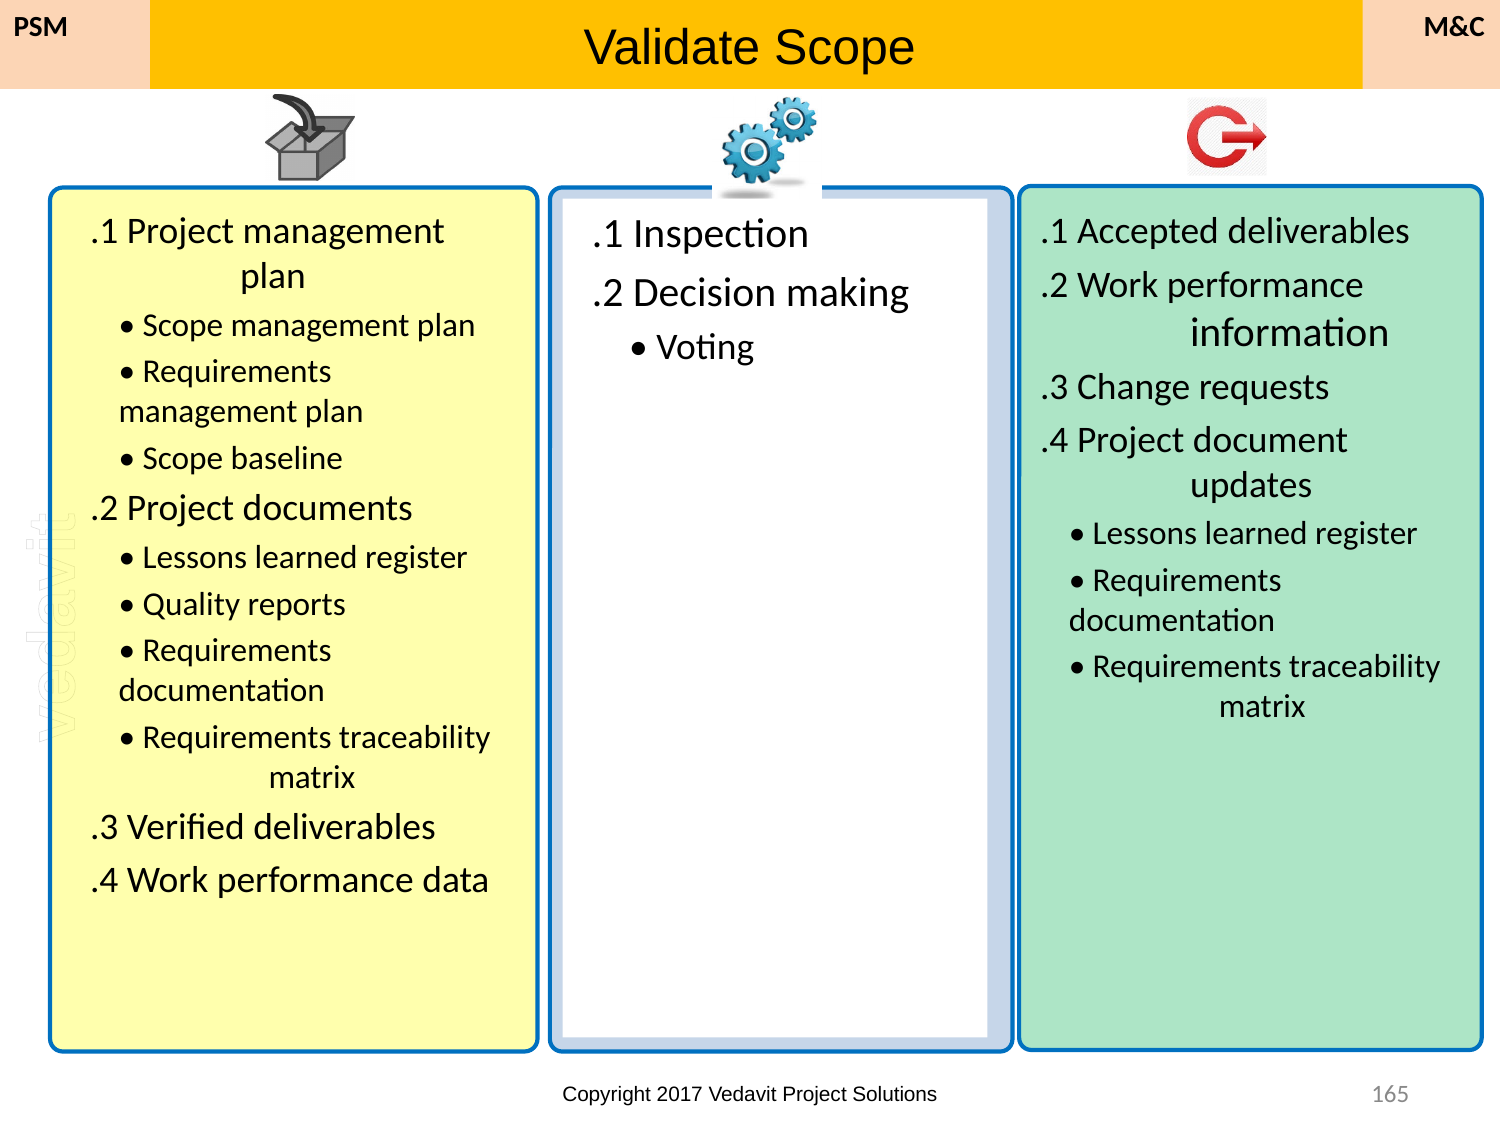

# Validate Scope
M&C
PSM
.1 Project management 	plan
• Scope management plan
• Requirements 	management plan
• Scope baseline
.2 Project documents
• Lessons learned register
• Quality reports
• Requirements 	documentation
• Requirements traceability 	matrix
.3 Verified deliverables
.4 Work performance data
.1 Inspection
.2 Decision making
• Voting
.1 Accepted deliverables
.2 Work performance 	information
.3 Change requests
.4 Project document 	updates
• Lessons learned register
• Requirements 	documentation
• Requirements traceability 	matrix
165